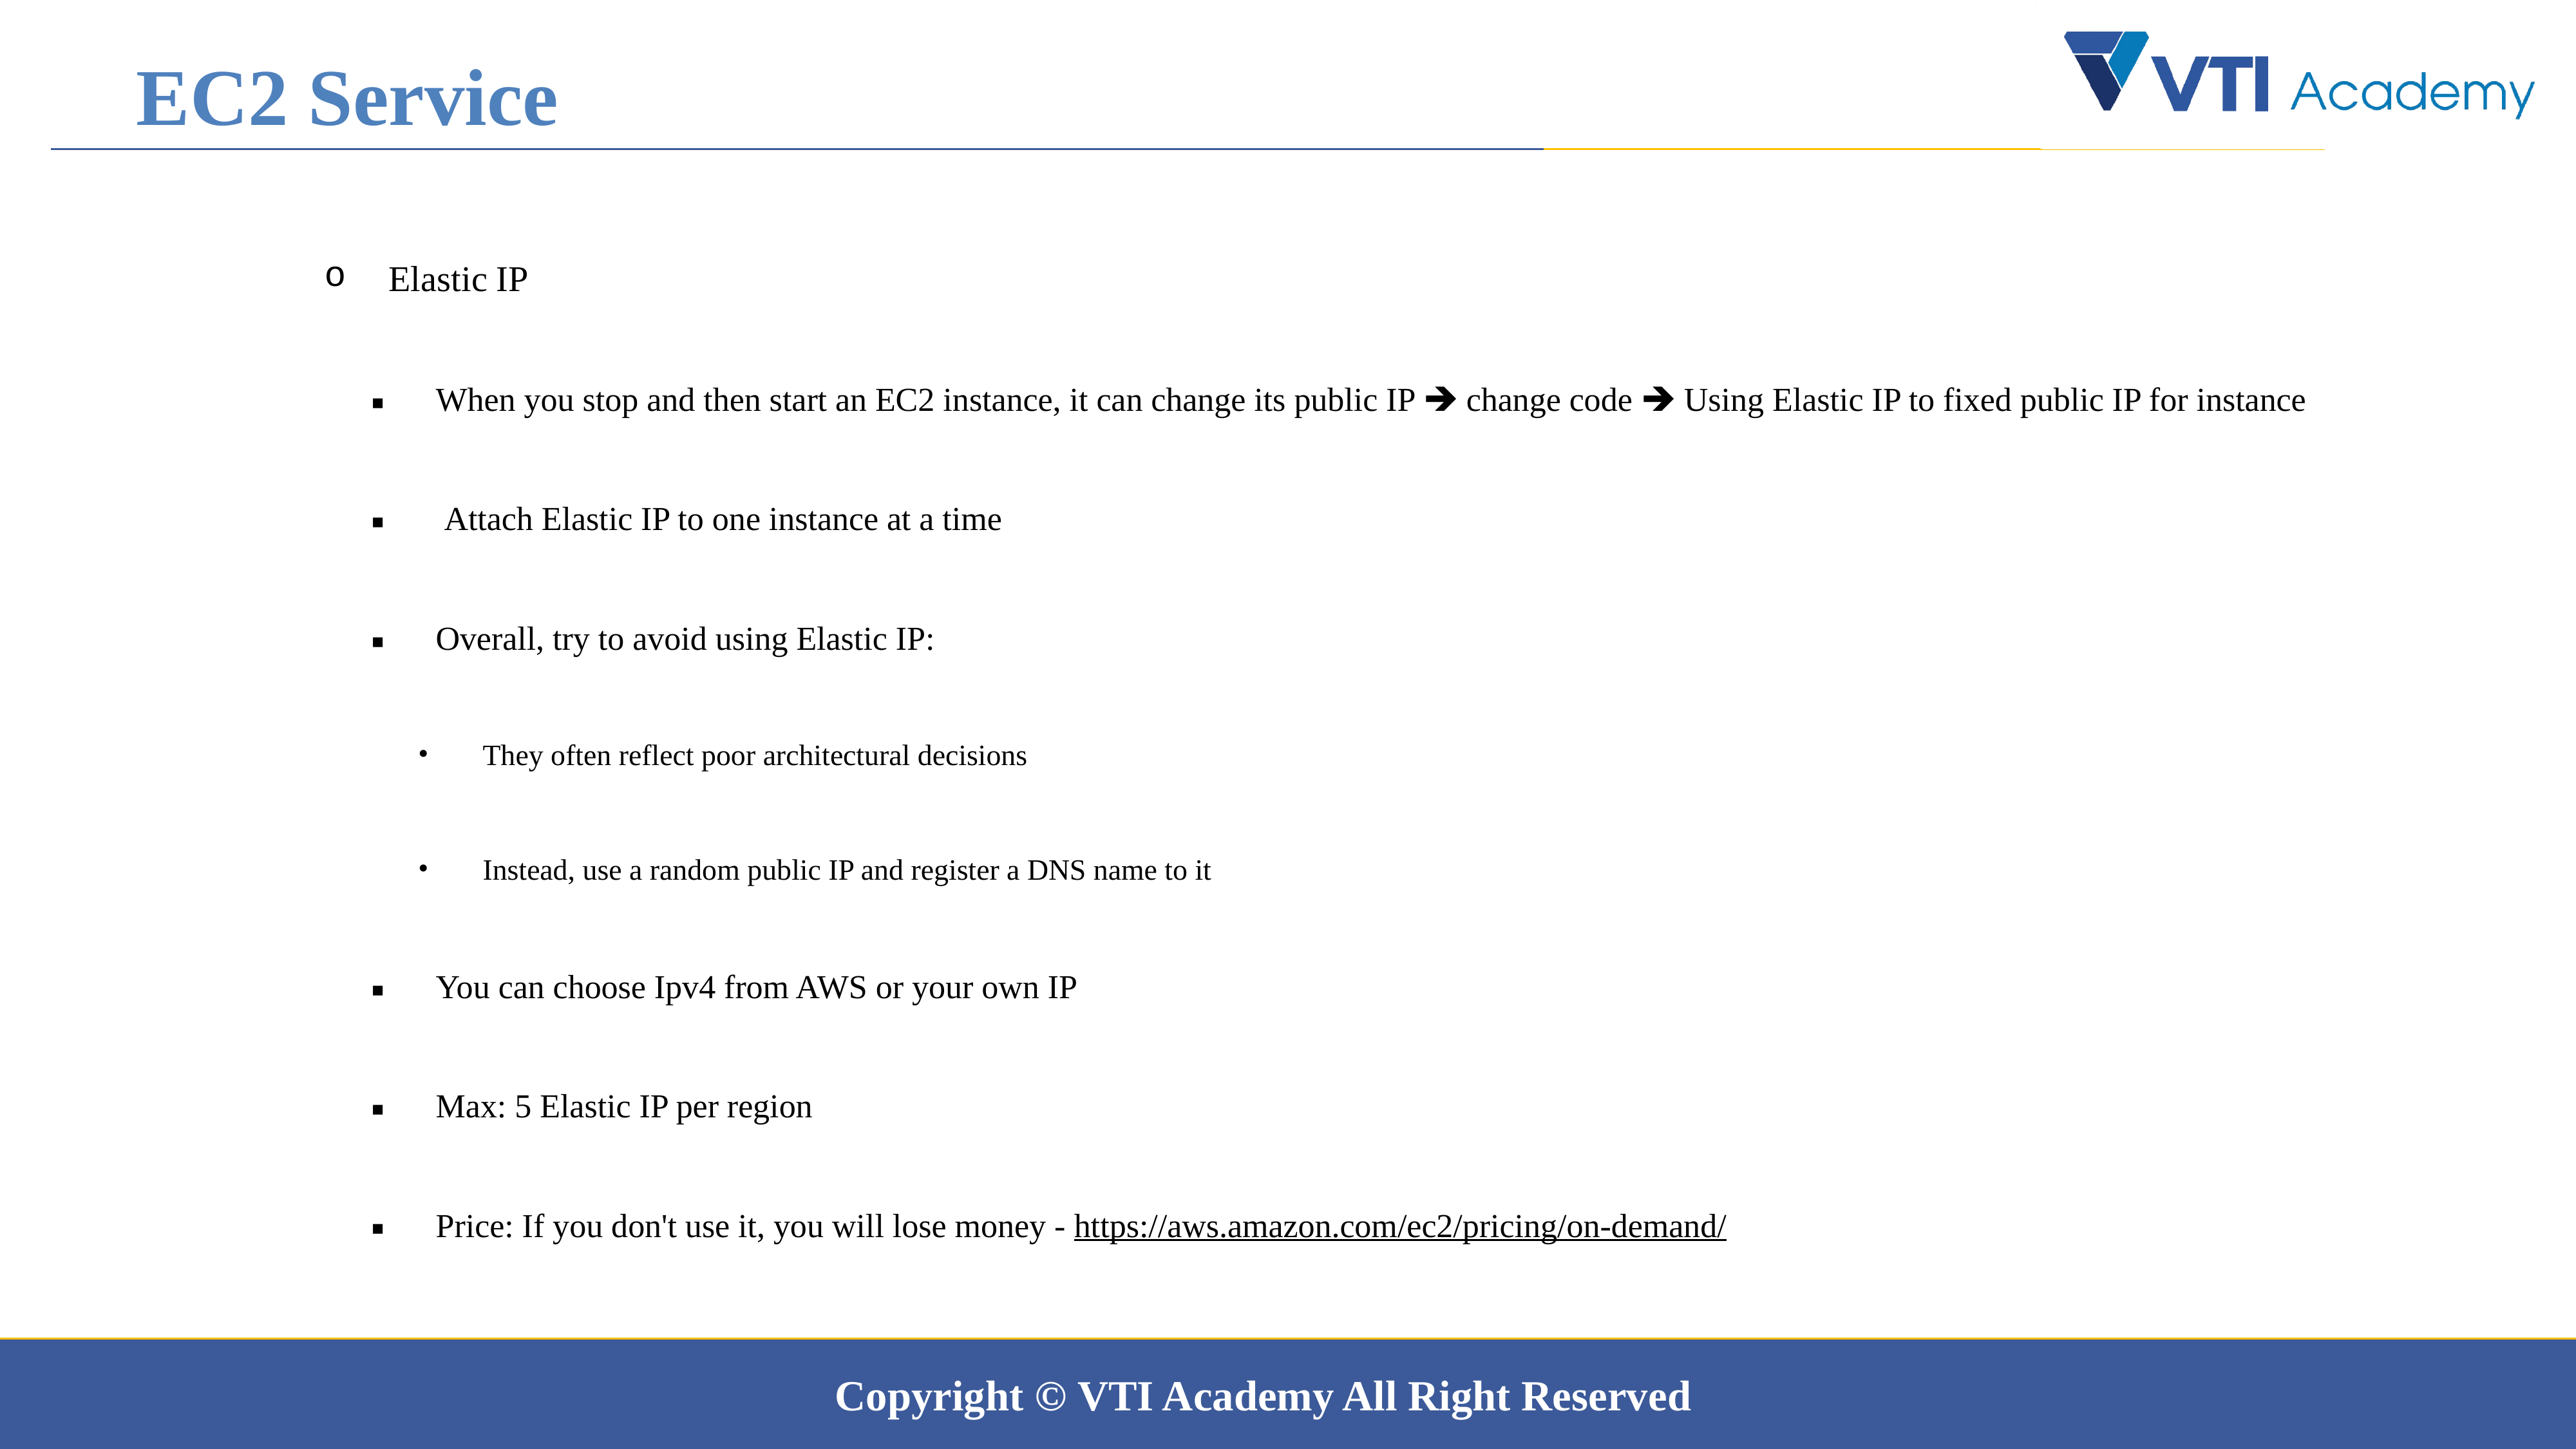

EC2 Service
Elastic IP
When you stop and then start an EC2 instance, it can change its public IP 🡺 change code 🡺 Using Elastic IP to fixed public IP for instance
 Attach Elastic IP to one instance at a time
Overall, try to avoid using Elastic IP:
They often reflect poor architectural decisions
Instead, use a random public IP and register a DNS name to it
You can choose Ipv4 from AWS or your own IP
Max: 5 Elastic IP per region
Price: If you don't use it, you will lose money - https://aws.amazon.com/ec2/pricing/on-demand/